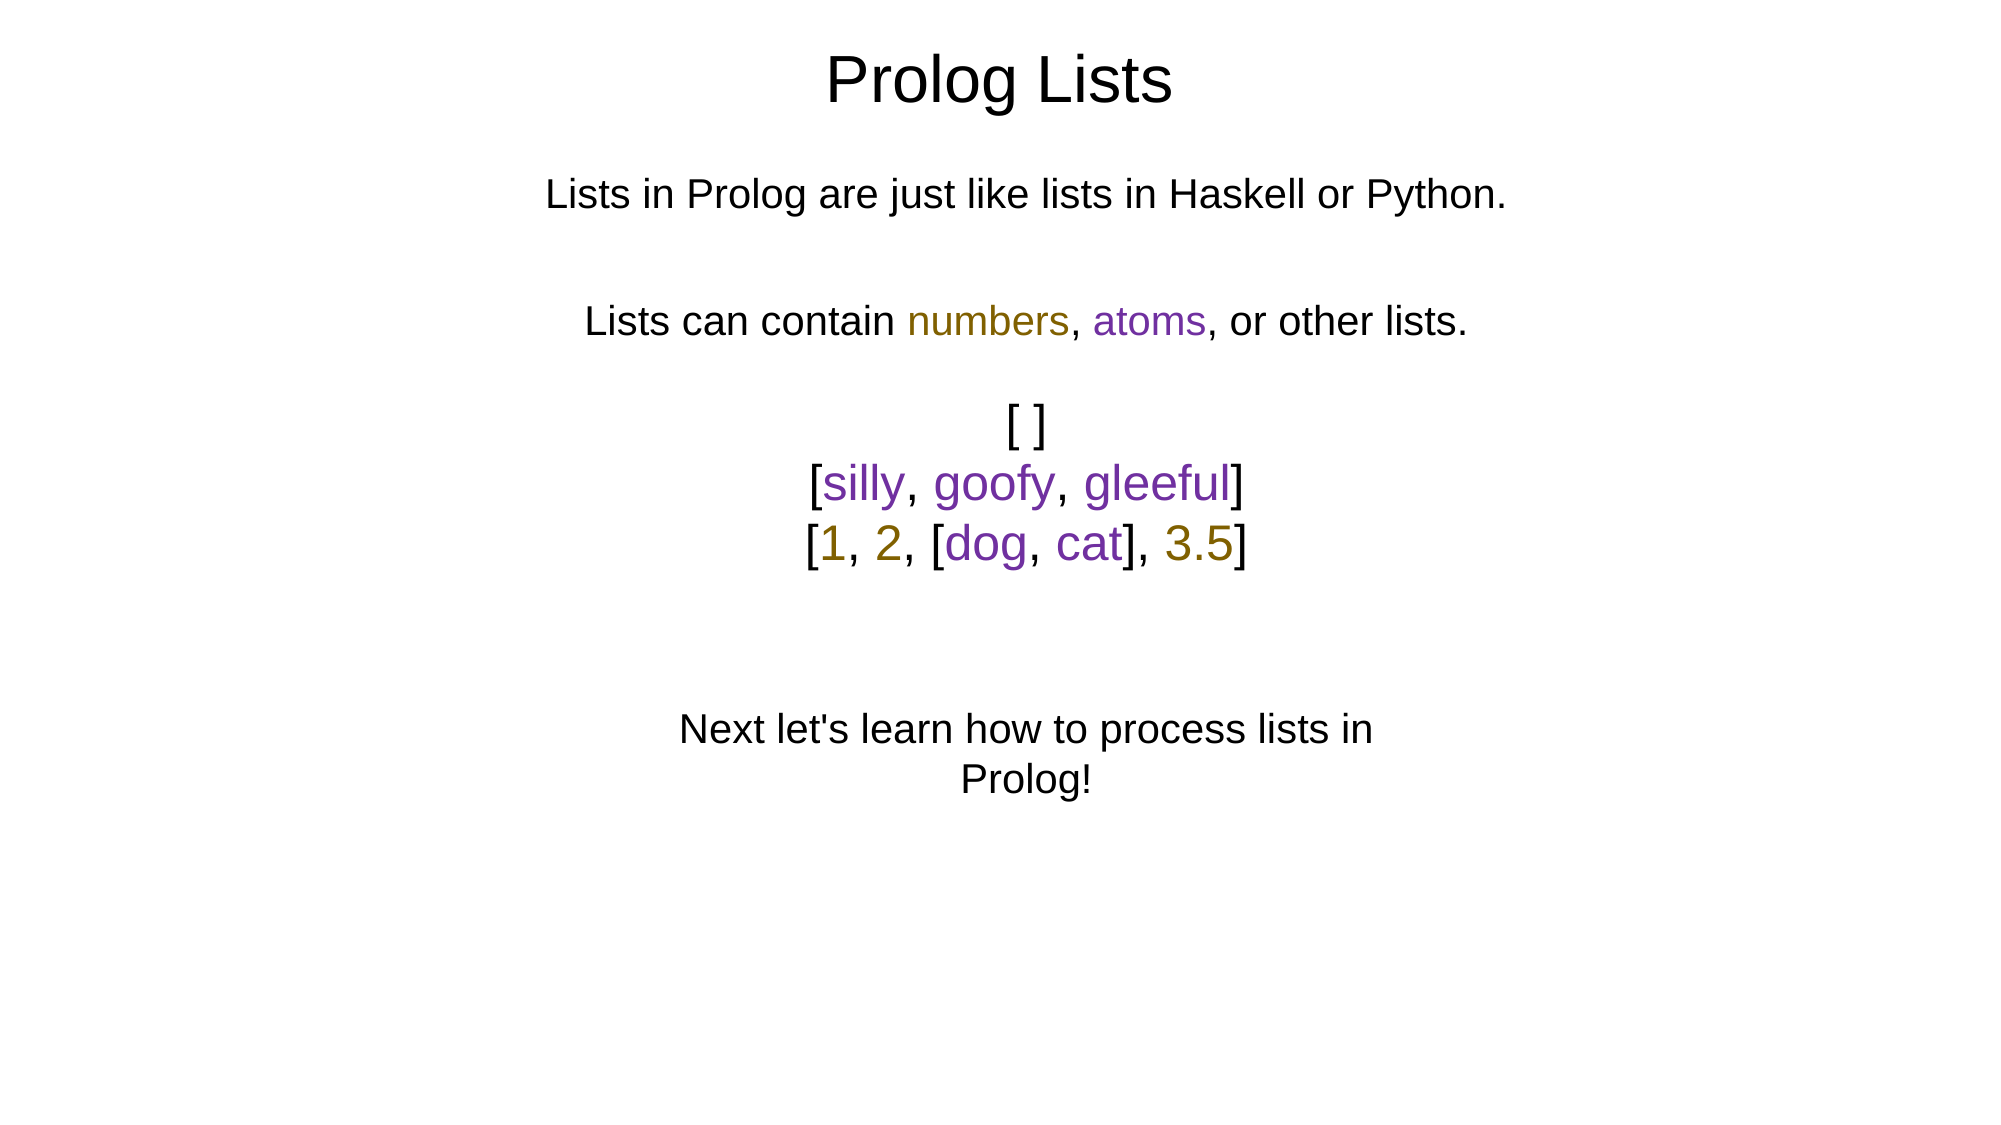

# Prolog Lists
Lists in Prolog are just like lists in Haskell or Python.
Lists can contain numbers, atoms, or other lists.
[ ]
[silly, goofy, gleeful]
[1, 2, [dog, cat], 3.5]
Next let's learn how to process lists in Prolog!